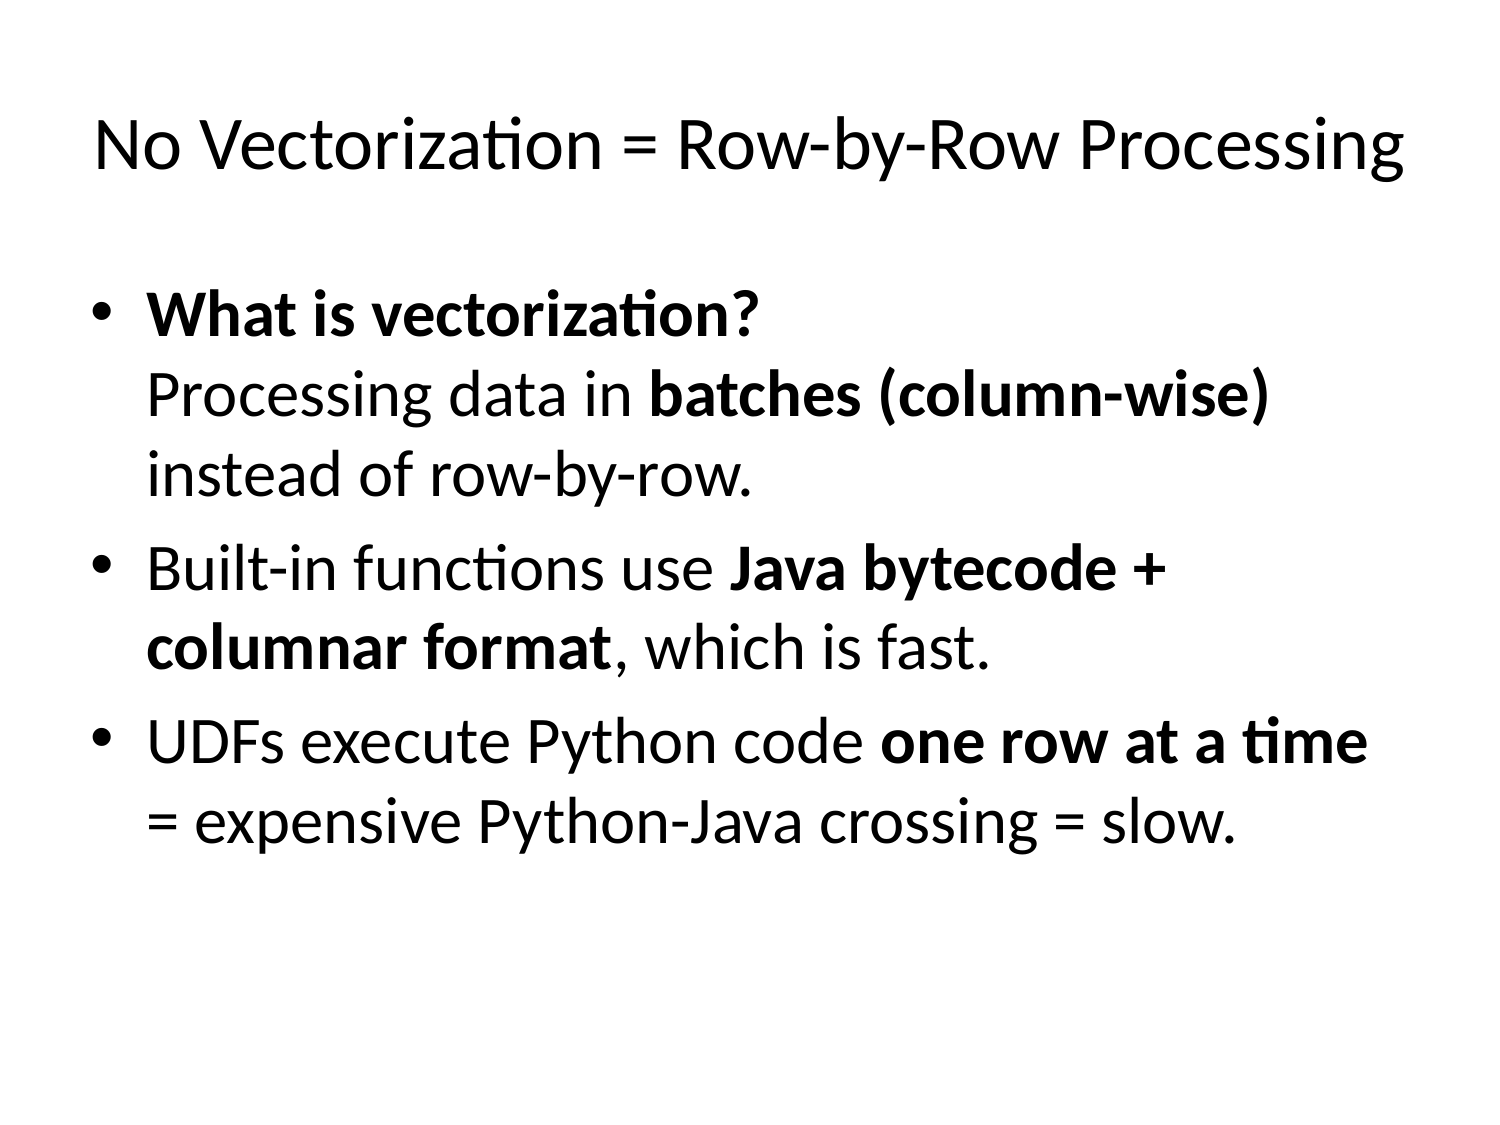

# No Vectorization = Row-by-Row Processing
What is vectorization?
Processing data in batches (column-wise) instead of row-by-row.
Built-in functions use Java bytecode + columnar format, which is fast.
UDFs execute Python code one row at a time = expensive Python-Java crossing = slow.